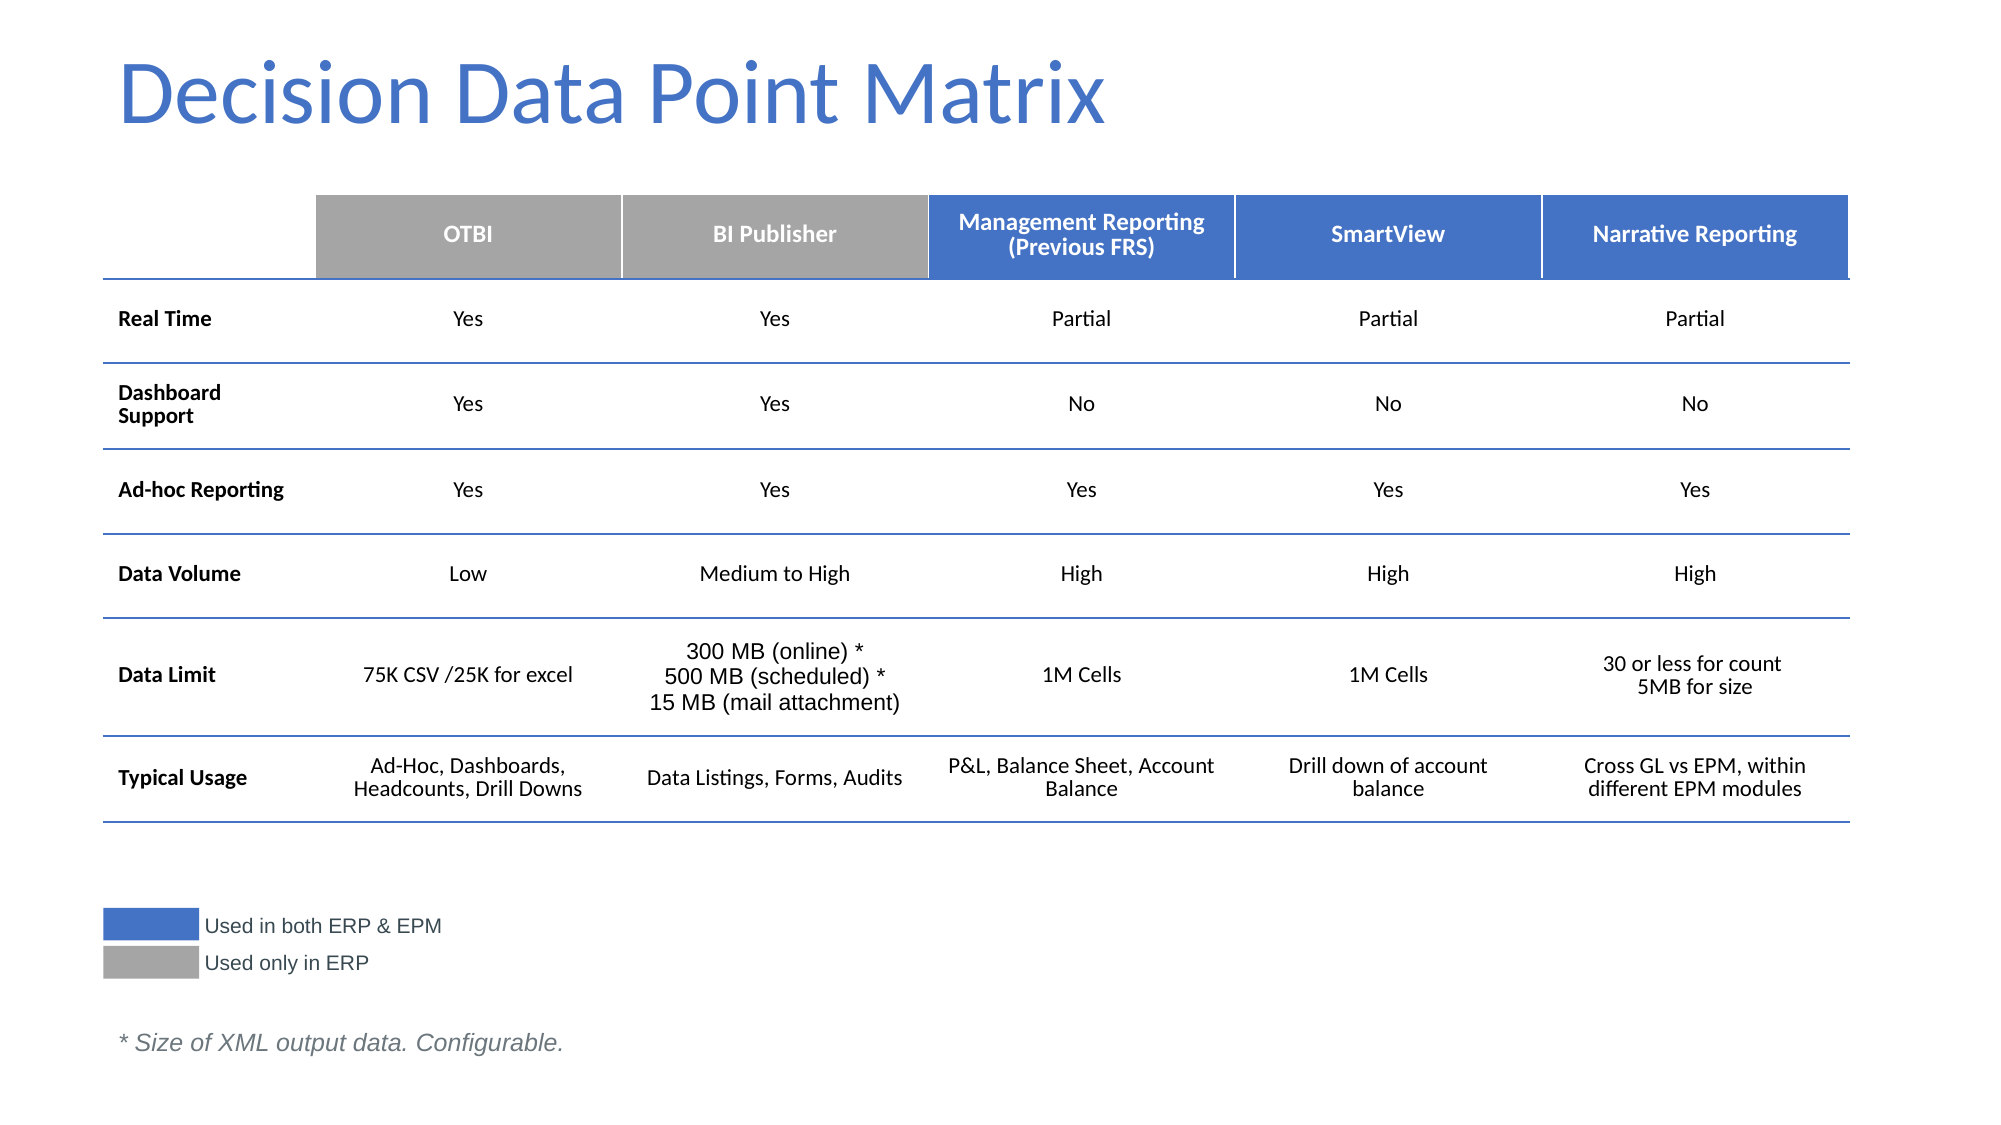

# Decision Data Point Matrix
|  | OTBI | BI Publisher | Management Reporting (Previous FRS) | SmartView | Narrative Reporting |
| --- | --- | --- | --- | --- | --- |
| Real Time | Yes | Yes | Partial | Partial | Partial |
| Dashboard Support | Yes | Yes | No | No | No |
| Ad-hoc Reporting | Yes | Yes | Yes | Yes | Yes |
| Data Volume | Low | Medium to High | High | High | High |
| Data Limit | 75K CSV /25K for excel | 300 MB (online) \* 500 MB (scheduled) \* 15 MB (mail attachment) | 1M Cells | 1M Cells | 30 or less for count 5MB for size |
| Typical Usage | Ad-Hoc, Dashboards, Headcounts, Drill Downs | Data Listings, Forms, Audits | P&L, Balance Sheet, Account Balance | Drill down of account balance | Cross GL vs EPM, within different EPM modules |

Used in both ERP & EPM
Used only in ERP

* Size of XML output data. Configurable.